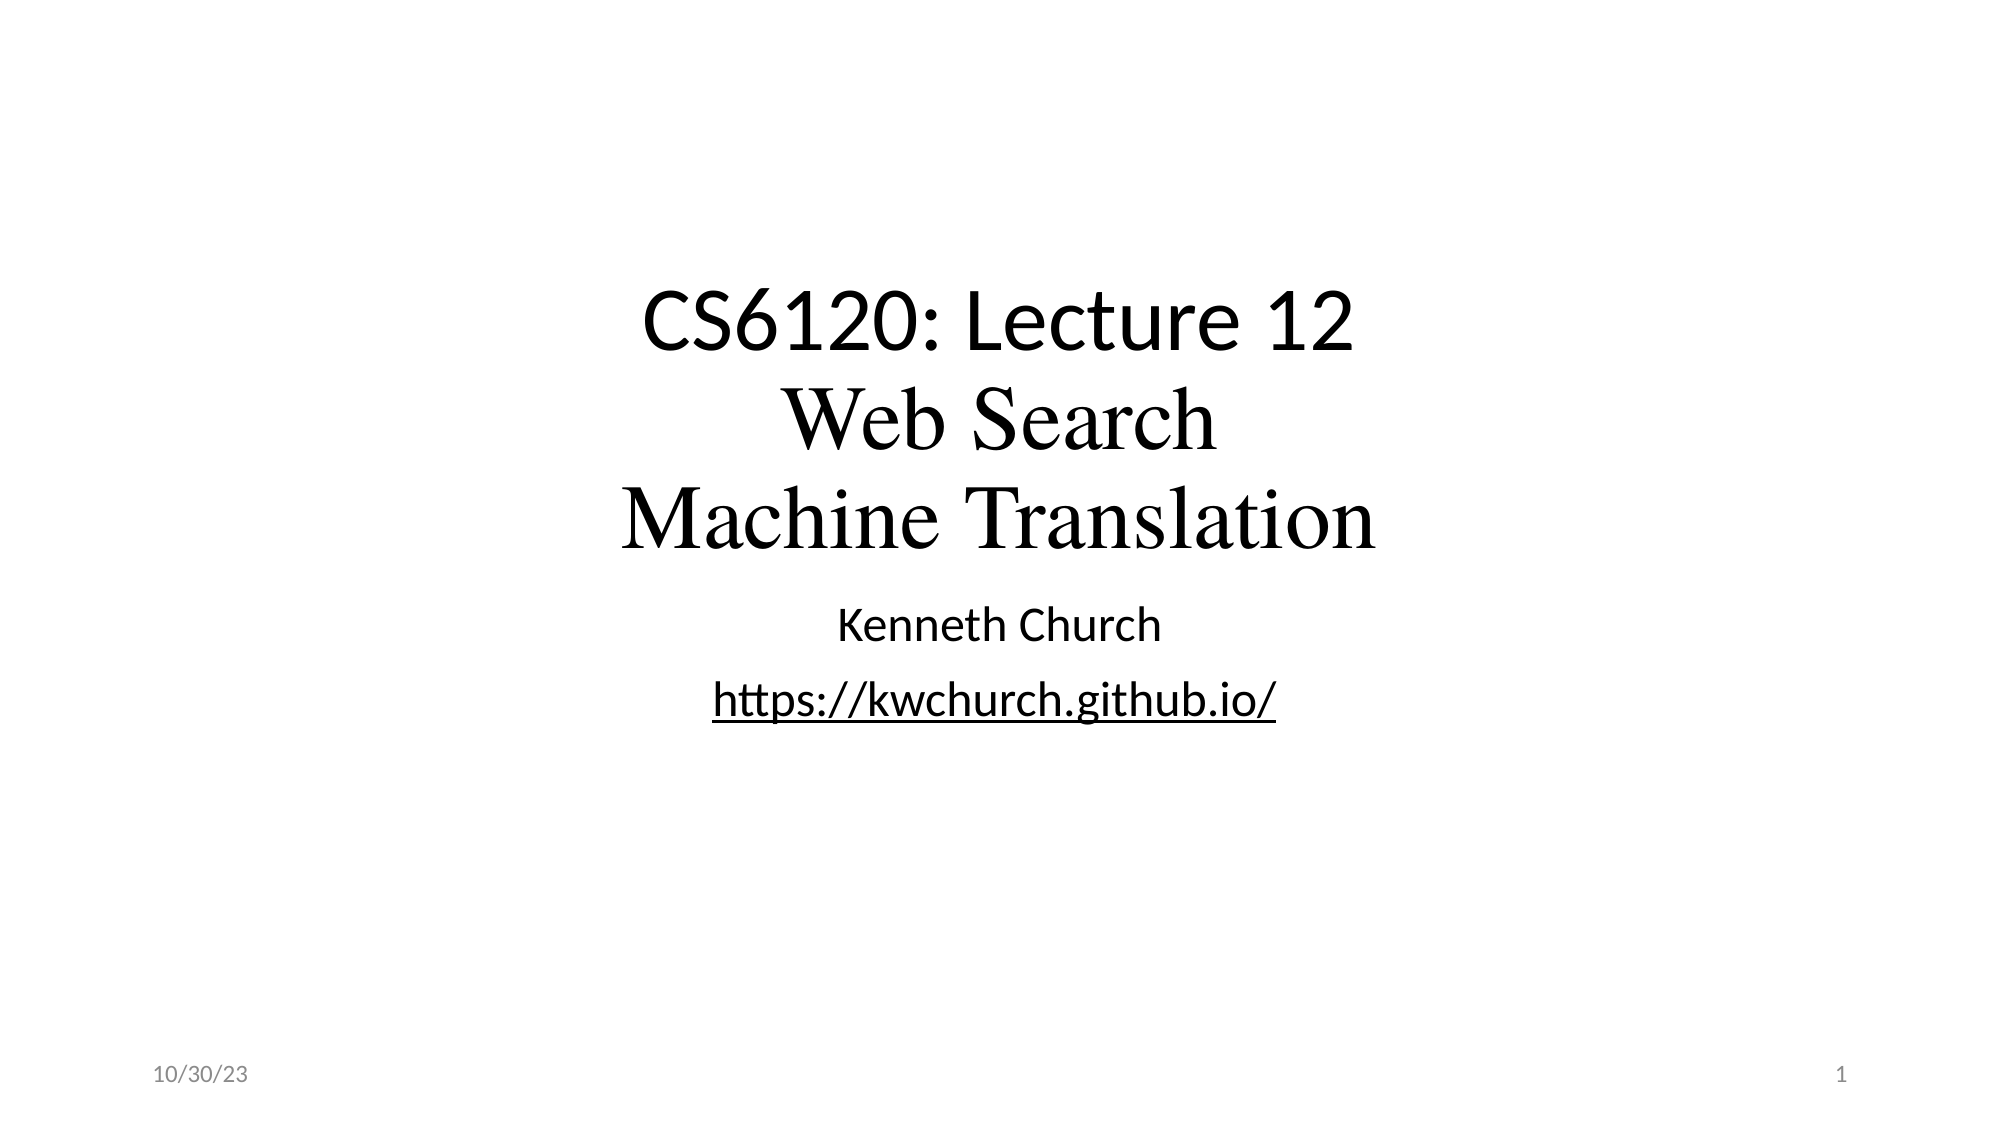

# CS6120: Lecture 12 Web Search Machine Translation
Kenneth Church
https://kwchurch.github.io/
10/30/23
1